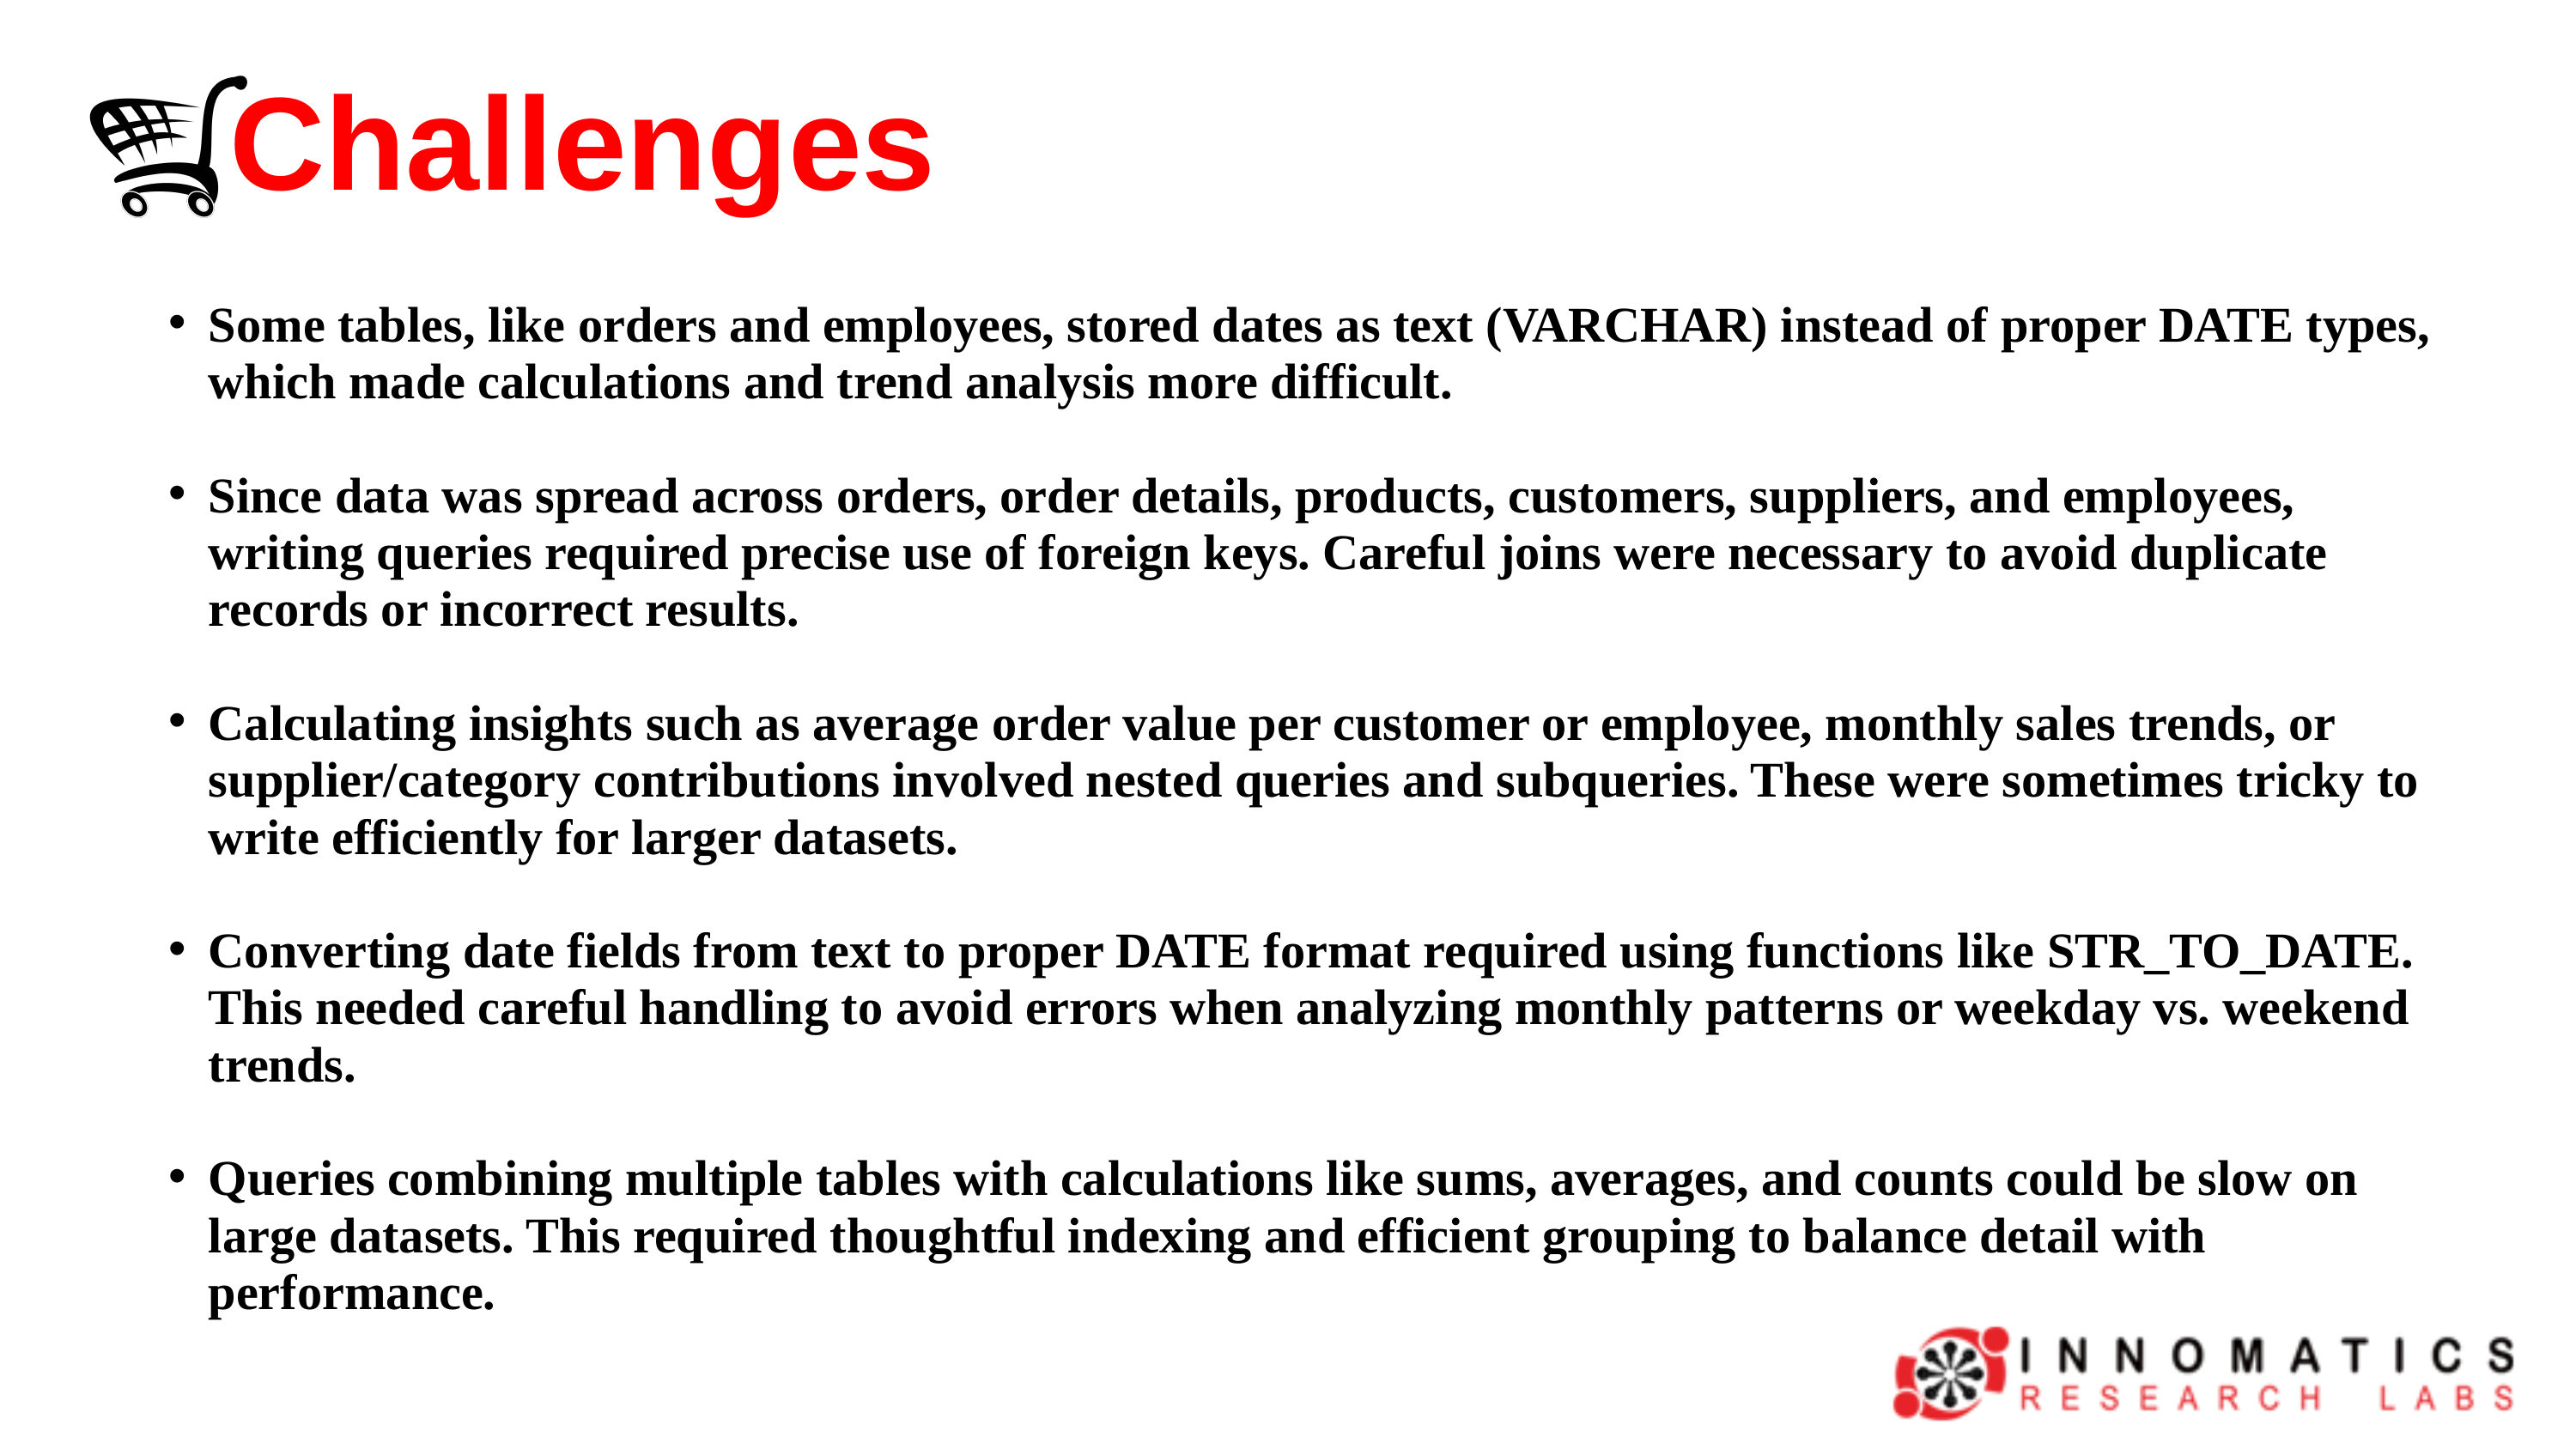

Challenges

Some tables, like orders and employees, stored dates as text (VARCHAR) instead of proper DATE types, which made calculations and trend analysis more difficult.

Since data was spread across orders, order details, products, customers, suppliers, and employees, writing queries required precise use of foreign keys. Careful joins were necessary to avoid duplicate records or incorrect results.

Calculating insights such as average order value per customer or employee, monthly sales trends, or supplier/category contributions involved nested queries and subqueries. These were sometimes tricky to write efficiently for larger datasets.

Converting date fields from text to proper DATE format required using functions like STR_TO_DATE. This needed careful handling to avoid errors when analyzing monthly patterns or weekday vs. weekend trends.

Queries combining multiple tables with calculations like sums, averages, and counts could be slow on large datasets. This required thoughtful indexing and efficient grouping to balance detail with performance.